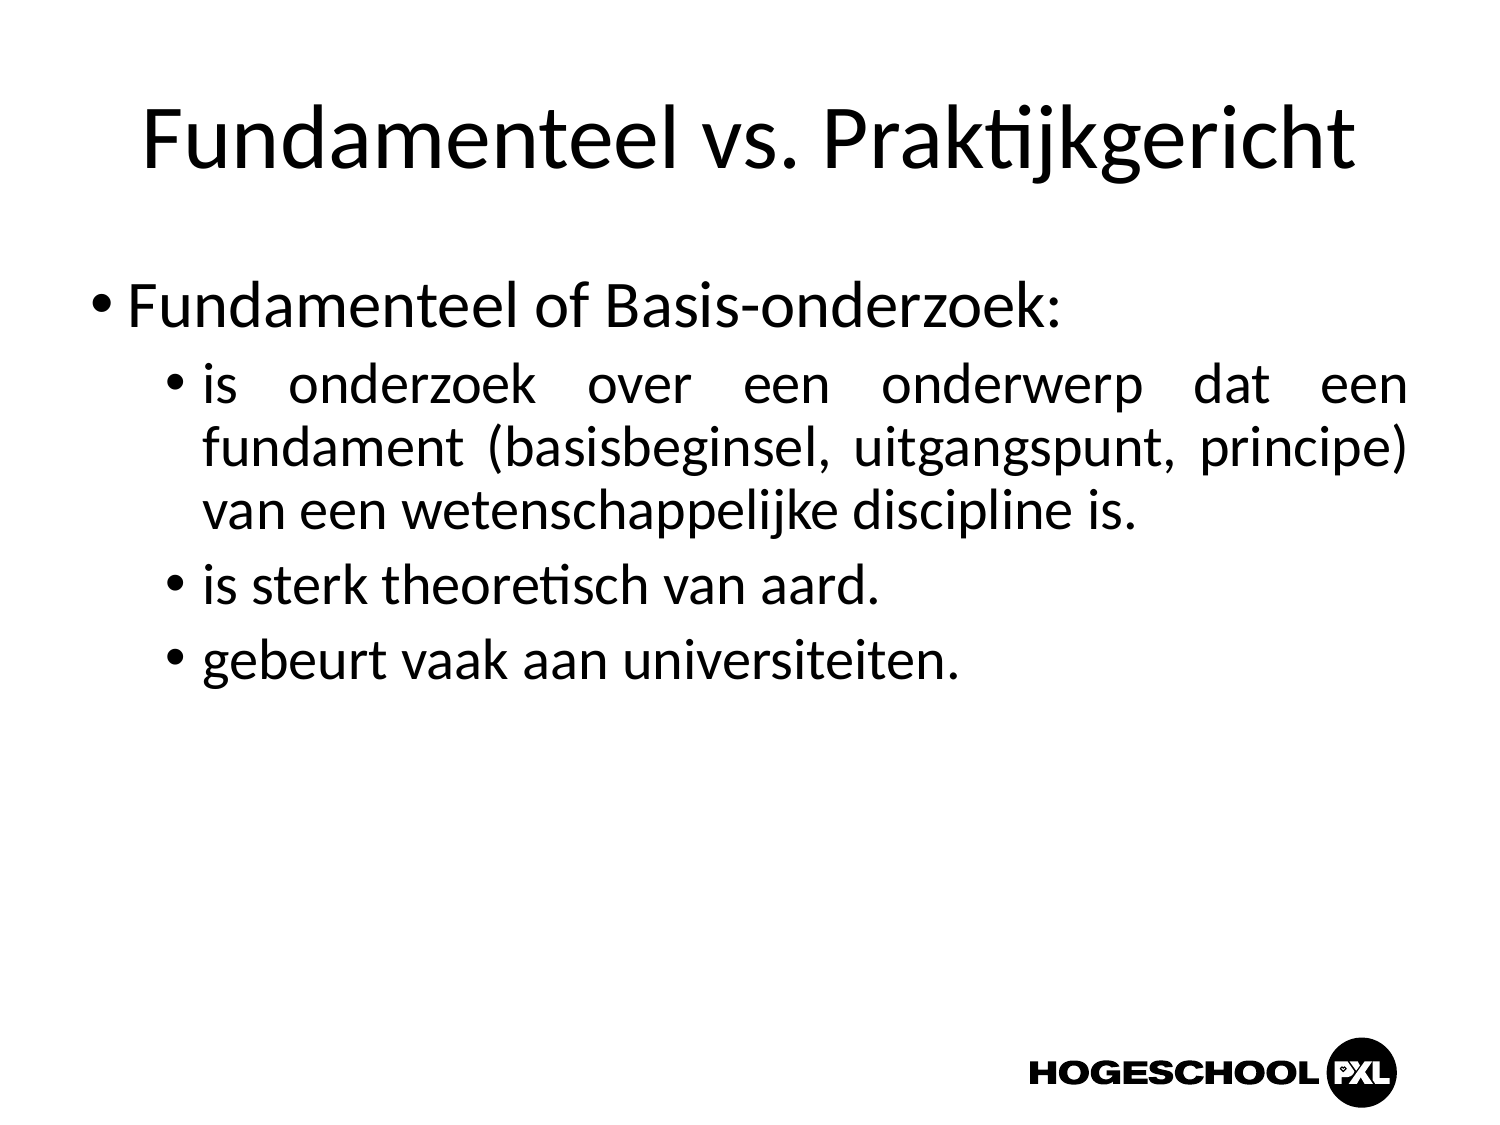

# Fundamenteel vs. Praktijkgericht
Fundamenteel of Basis-onderzoek:
is onderzoek over een onderwerp dat een fundament (basisbeginsel, uitgangspunt, principe) van een wetenschappelijke discipline is.
is sterk theoretisch van aard.
gebeurt vaak aan universiteiten.